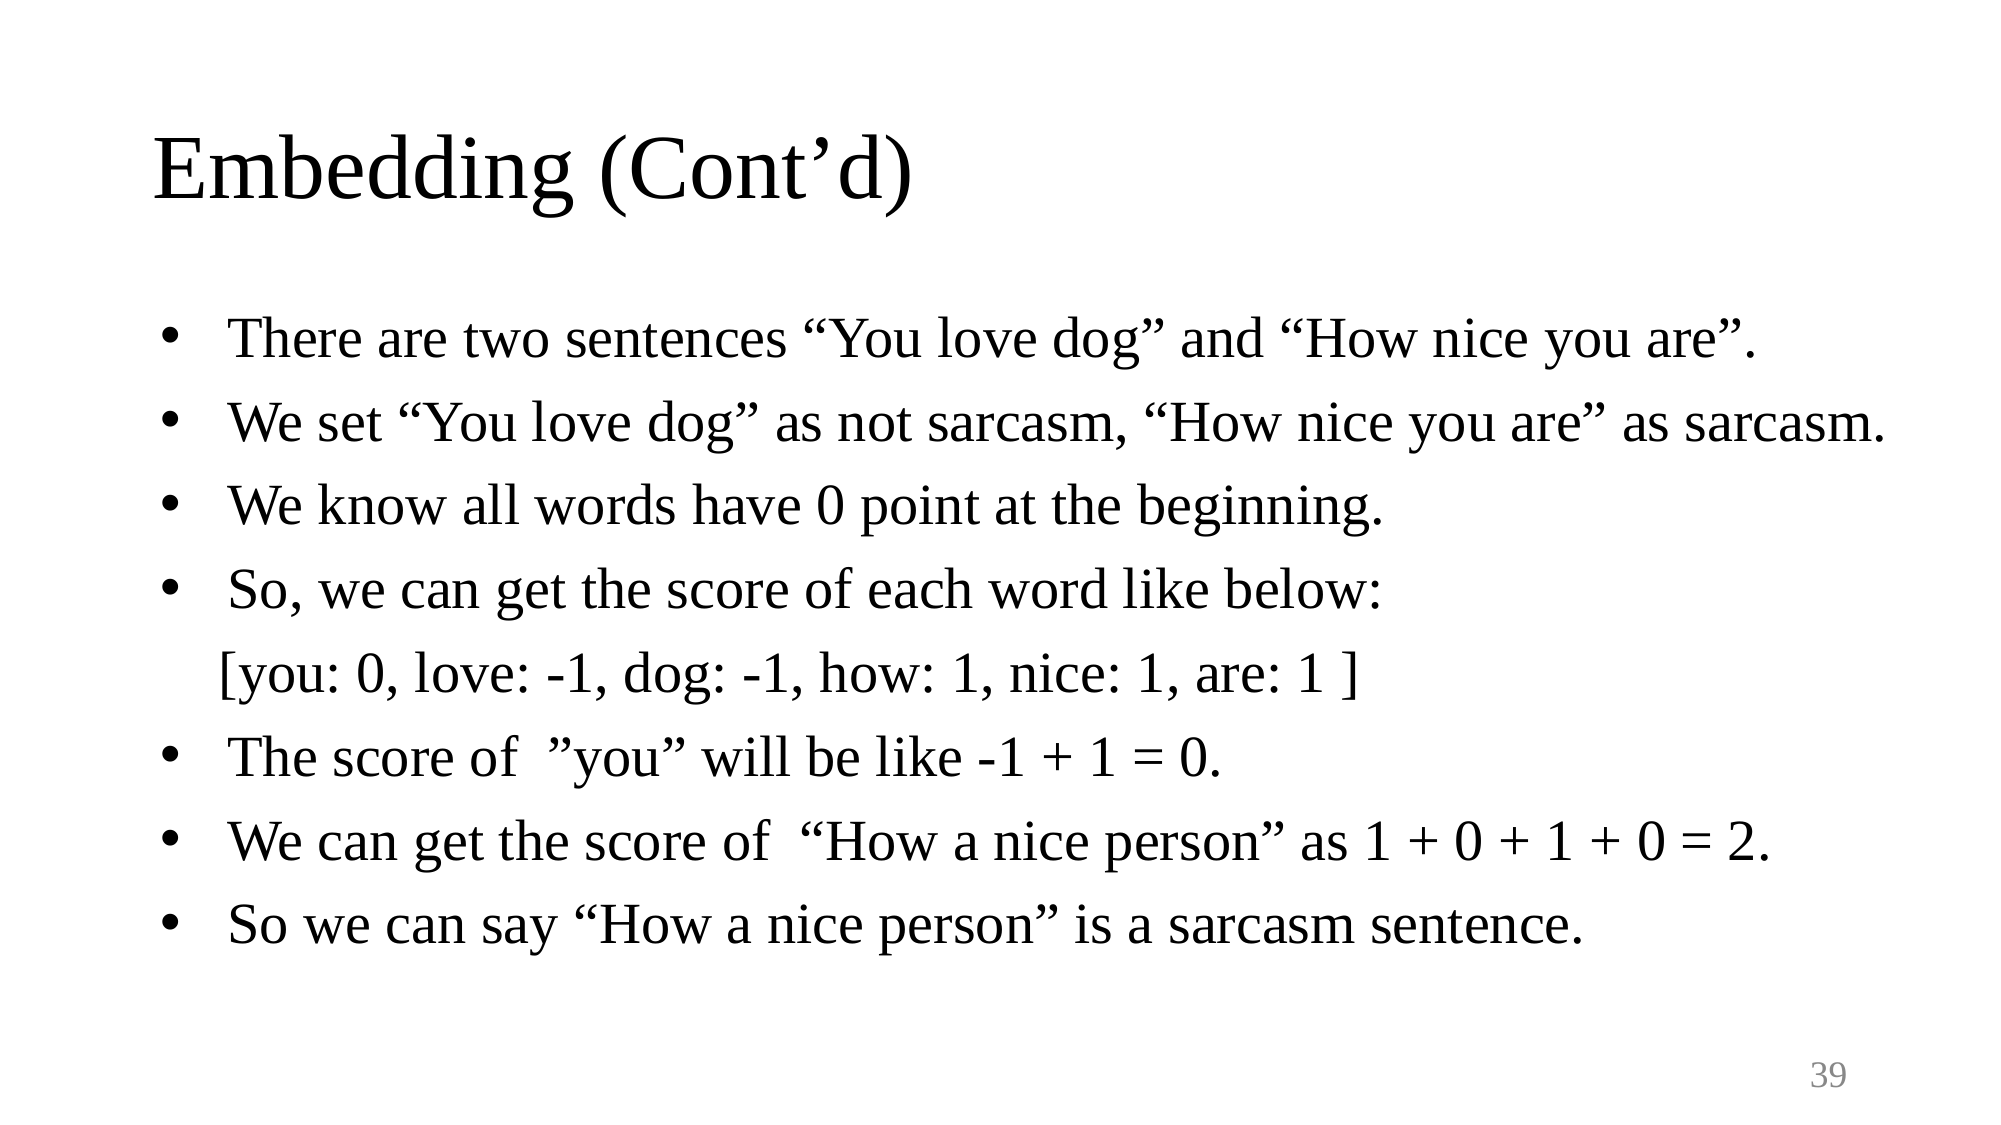

# Embedding (Cont’d)
There are two sentences “You love dog” and “How nice you are”.
We set “You love dog” as not sarcasm, “How nice you are” as sarcasm.
We know all words have 0 point at the beginning.
So, we can get the score of each word like below:
    [you: 0, love: -1, dog: -1, how: 1, nice: 1, are: 1 ]
The score of  ”you” will be like -1 + 1 = 0.
We can get the score of  “How a nice person” as 1 + 0 + 1 + 0 = 2.
So we can say “How a nice person” is a sarcasm sentence.
39